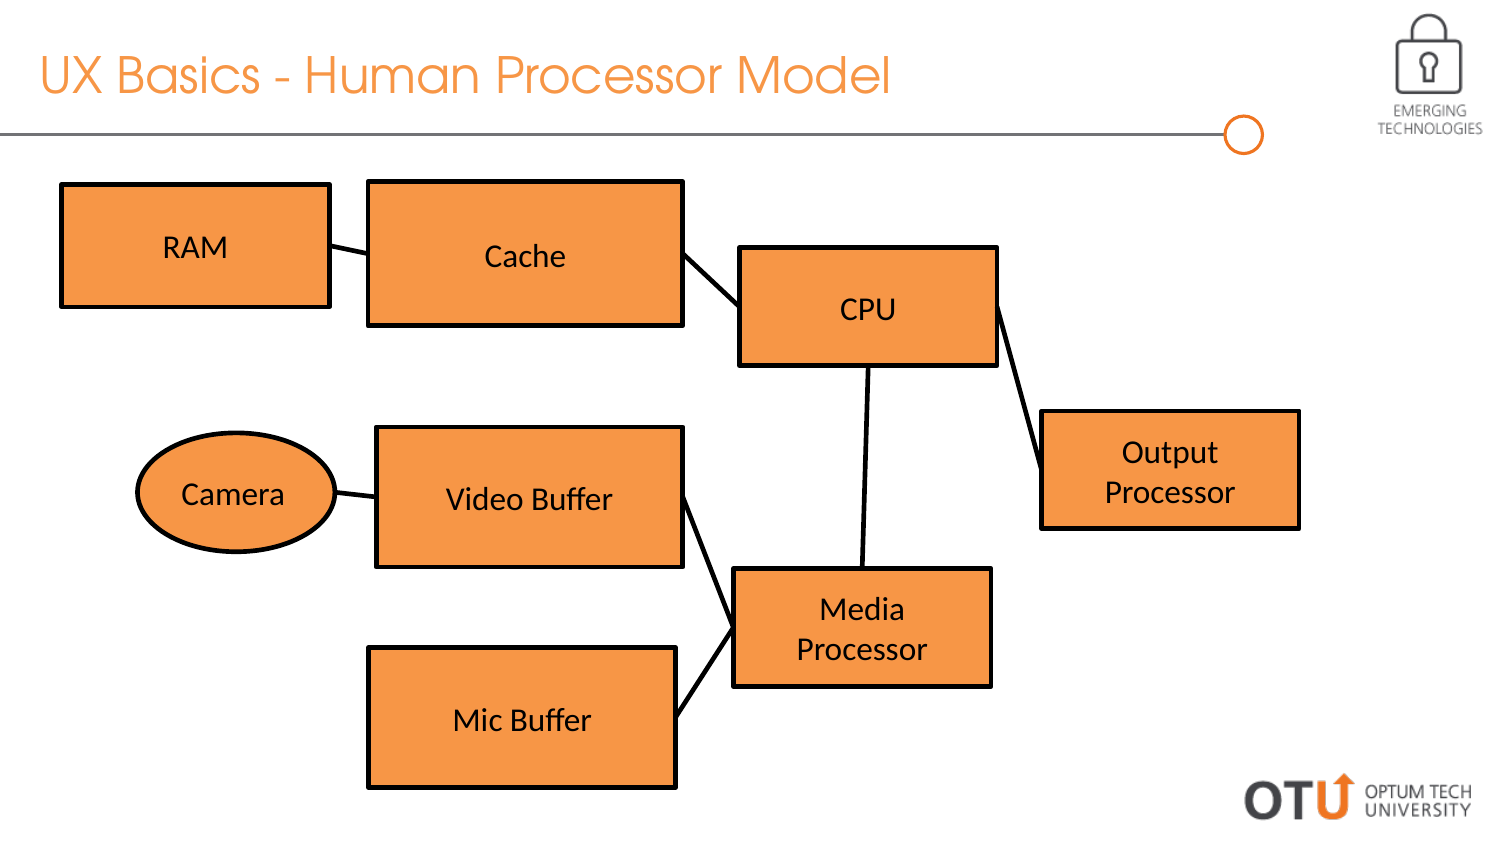

UX Basics - Human Processor Model
Cache
RAM
CPU
Output
Processor
Video Buffer
Camera
Media
Processor
Mic Buffer